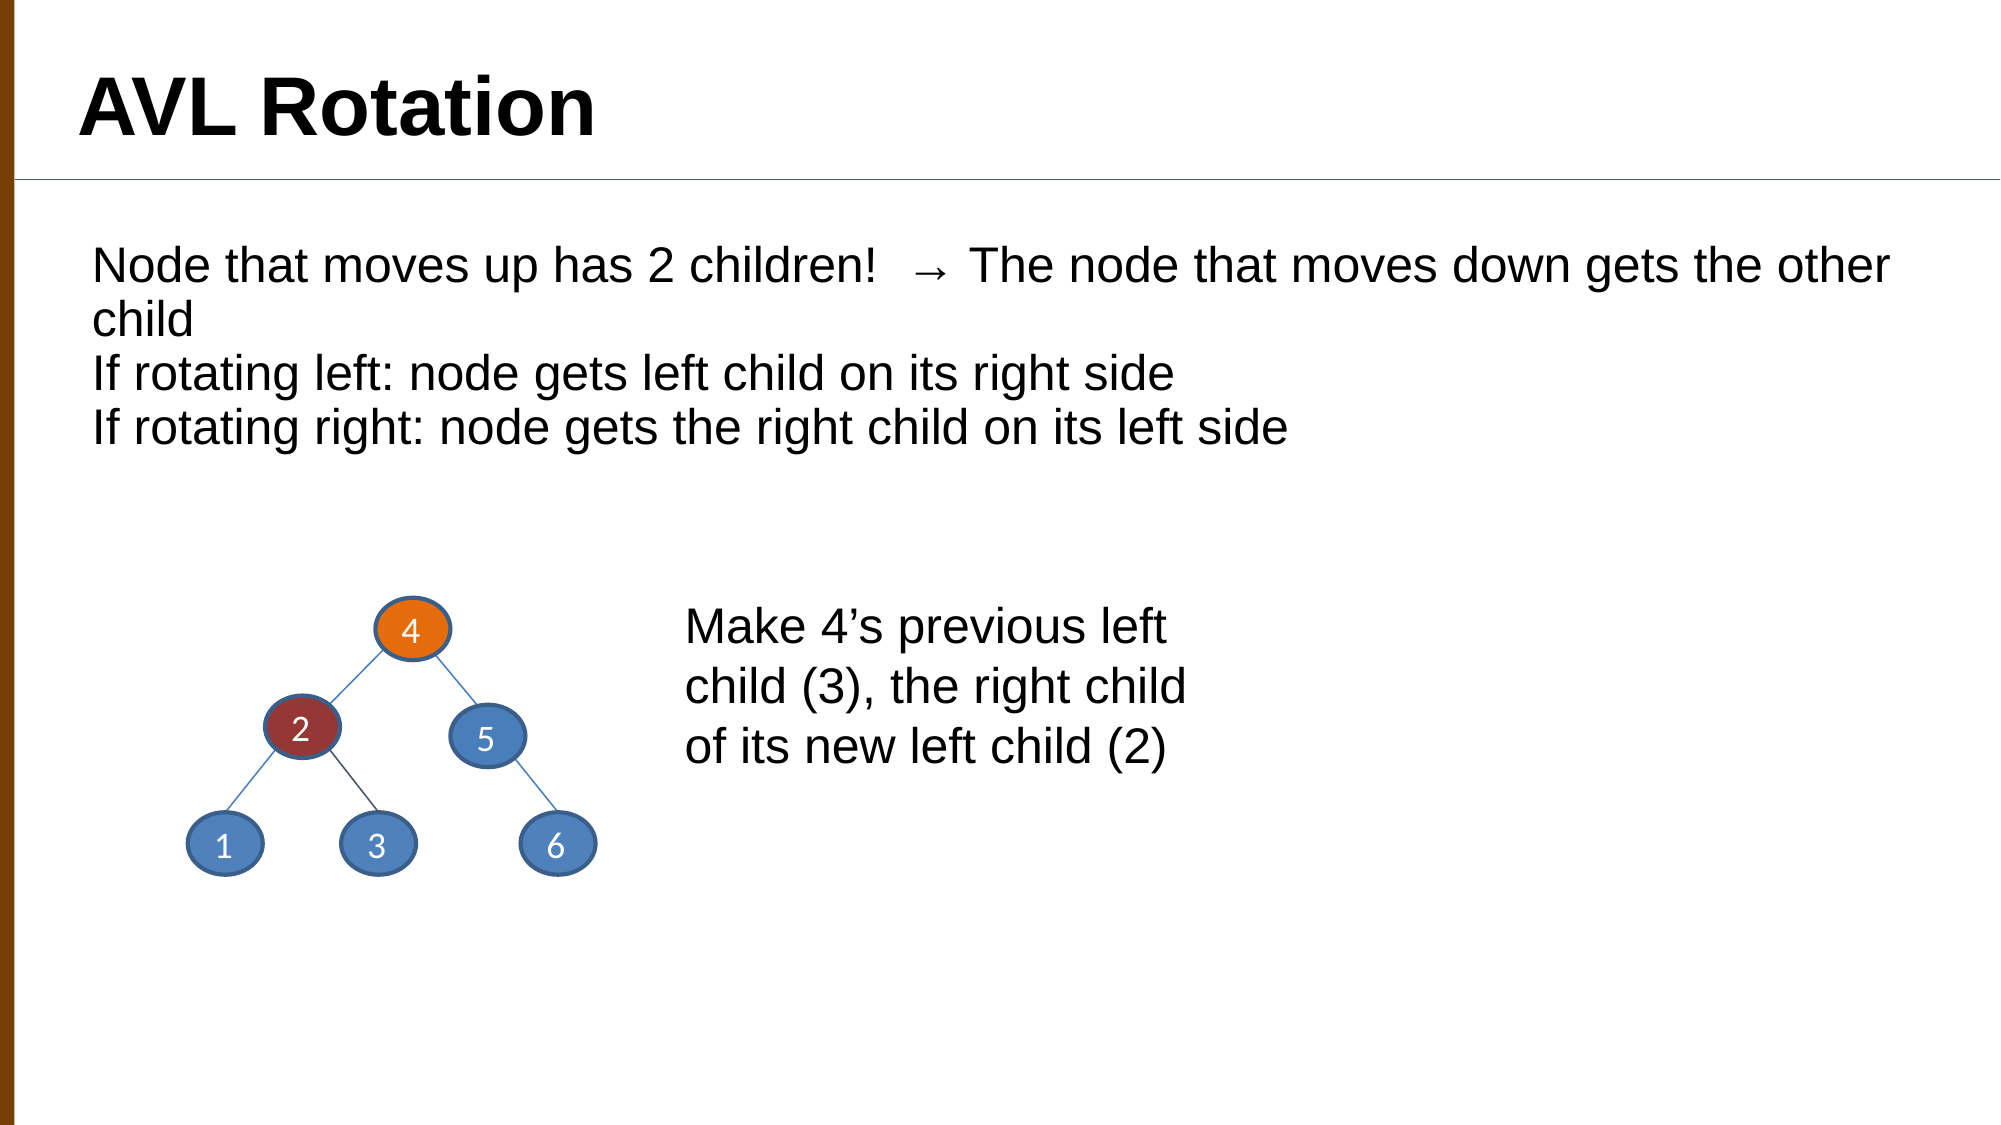

AVL Rotation
Node that moves up has 2 children!  → The node that moves down gets the other child
If rotating left: node gets left child on its right side
If rotating right: node gets the right child on its left side
Make 4’s previous left child (3), the right child of its new left child (2)
4
2
5
1
6
3